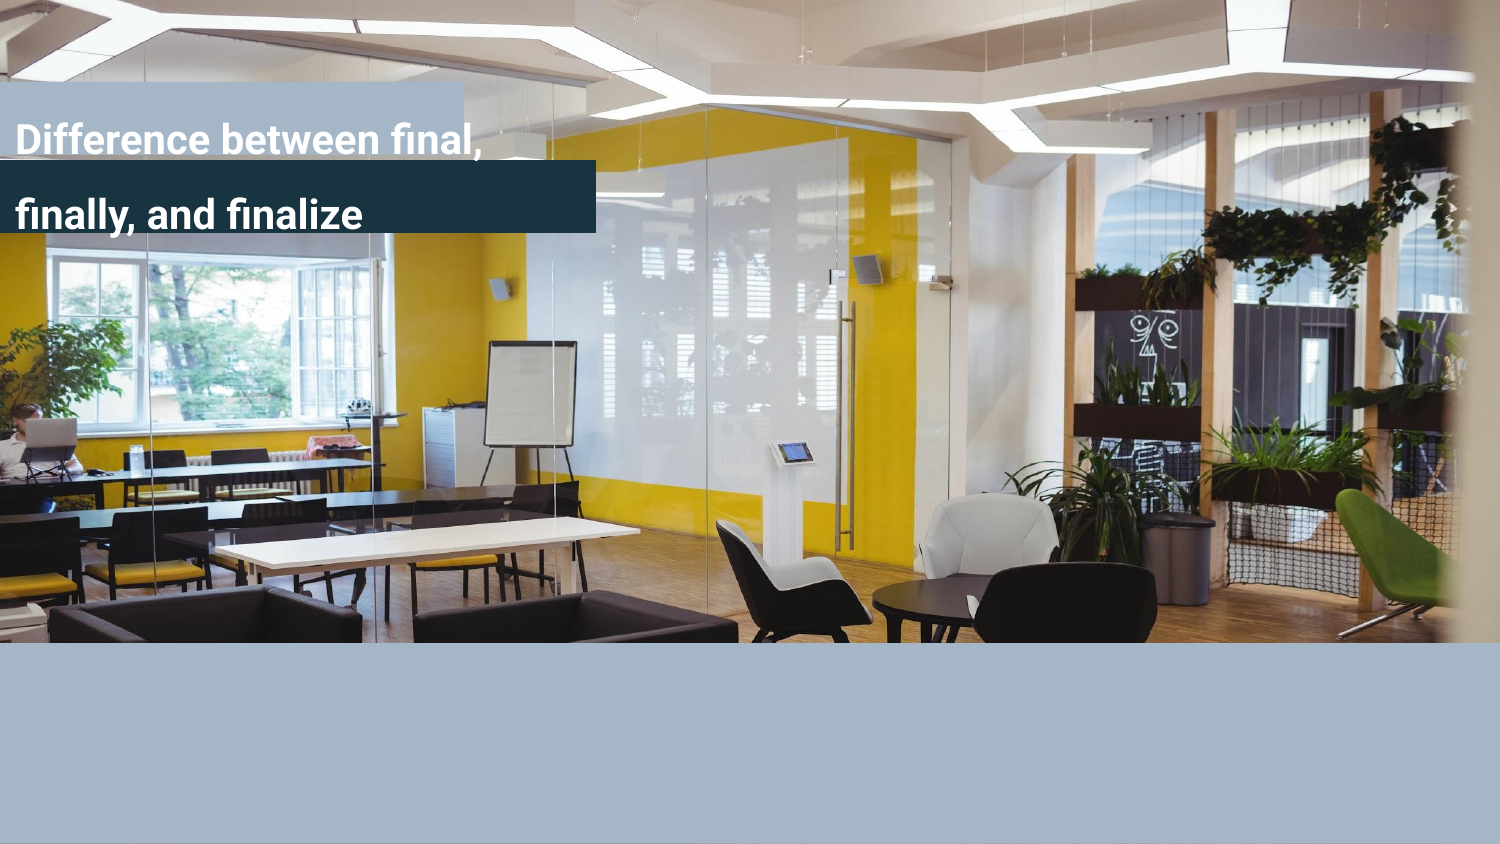

# Difference between final, finally, and finalize